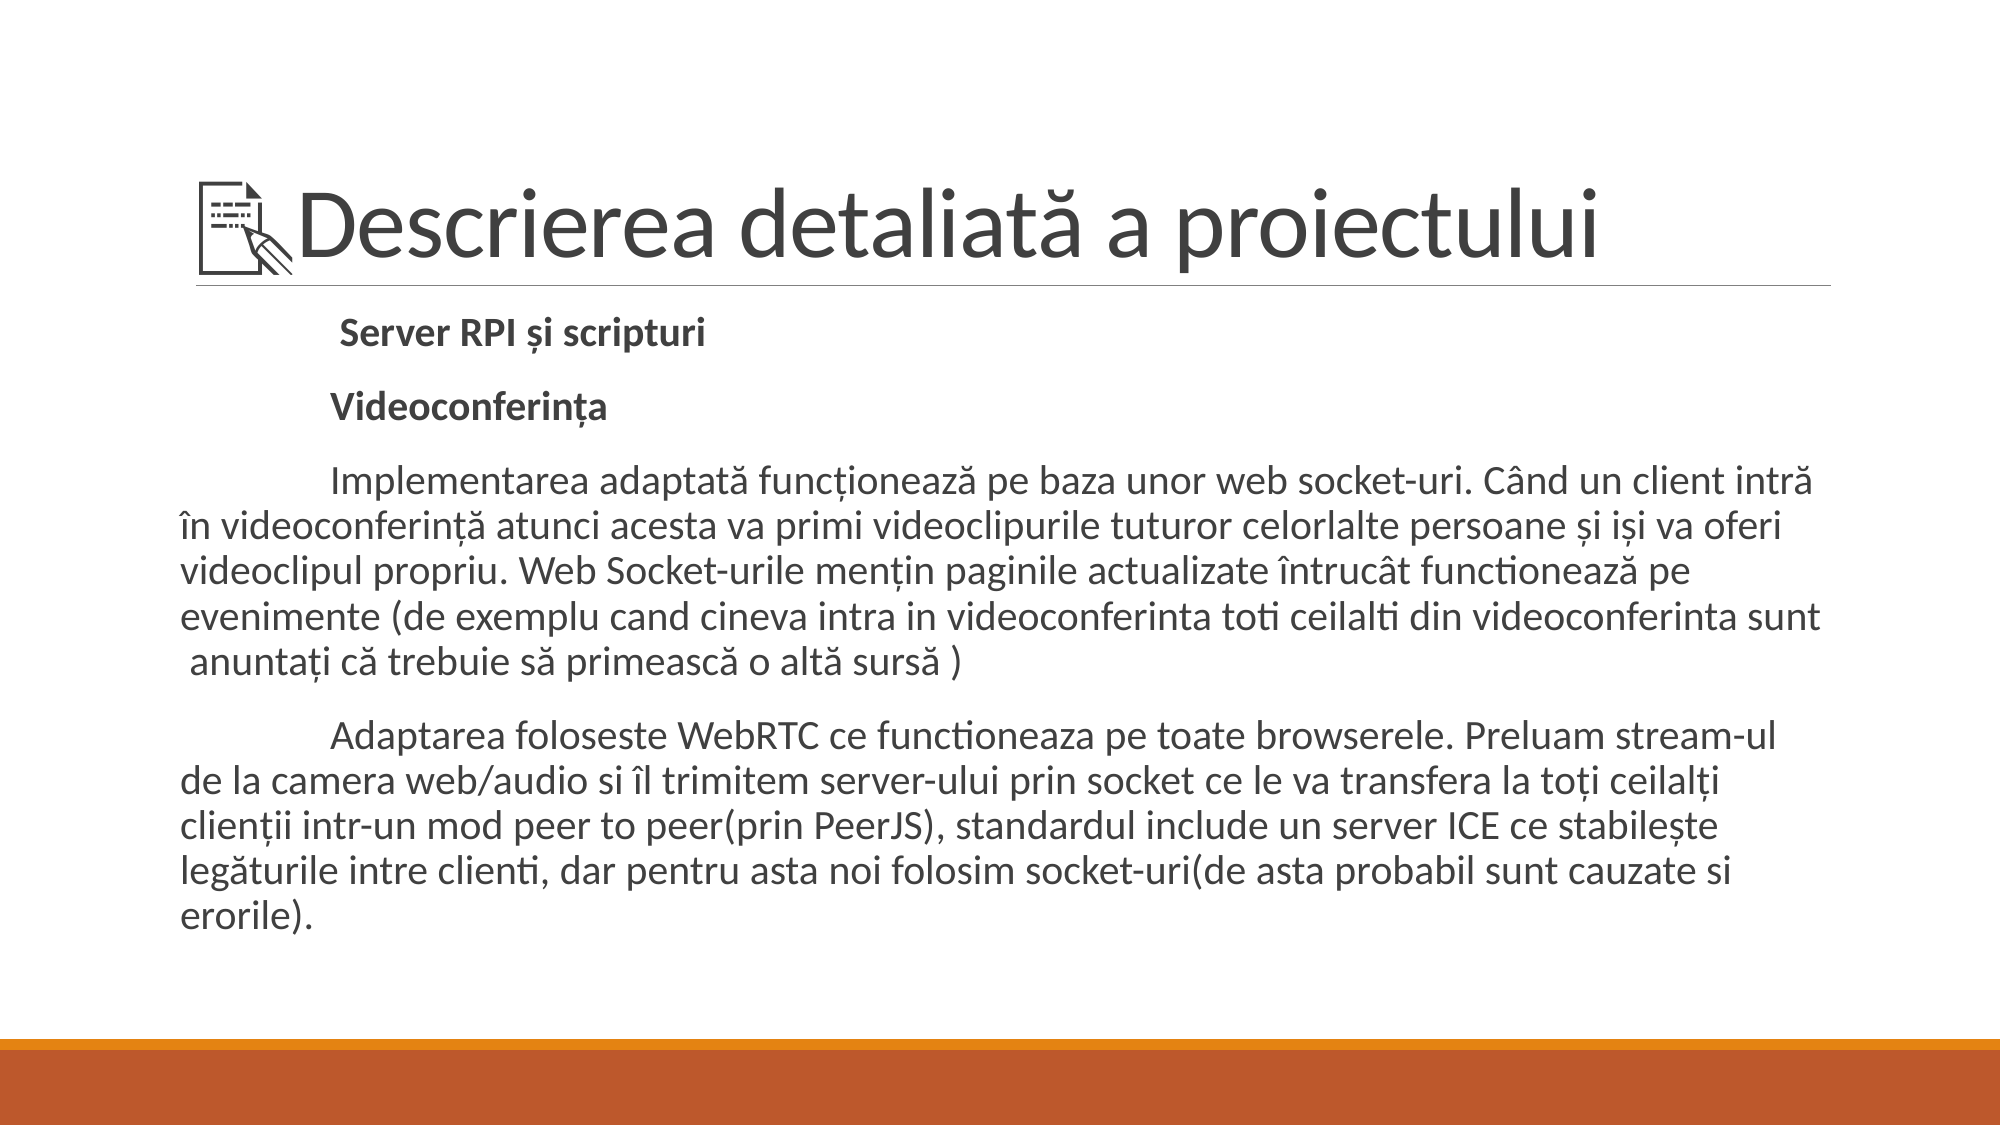

# 📝Descrierea detaliată a proiectului
	 Server RPI și scripturi
	Videoconferința
	Implementarea adaptată funcționează pe baza unor web socket-uri. Când un client intră în videoconferință atunci acesta va primi videoclipurile tuturor celorlalte persoane și iși va oferi videoclipul propriu. Web Socket-urile mențin paginile actualizate întrucât functionează pe evenimente (de exemplu cand cineva intra in videoconferinta toti ceilalti din videoconferinta sunt  anuntați că trebuie să primească o altă sursă )
	Adaptarea foloseste WebRTC ce functioneaza pe toate browserele. Preluam stream-ul de la camera web/audio si îl trimitem server-ului prin socket ce le va transfera la toți ceilalți clienții intr-un mod peer to peer(prin PeerJS), standardul include un server ICE ce stabilește legăturile intre clienti, dar pentru asta noi folosim socket-uri(de asta probabil sunt cauzate si erorile).